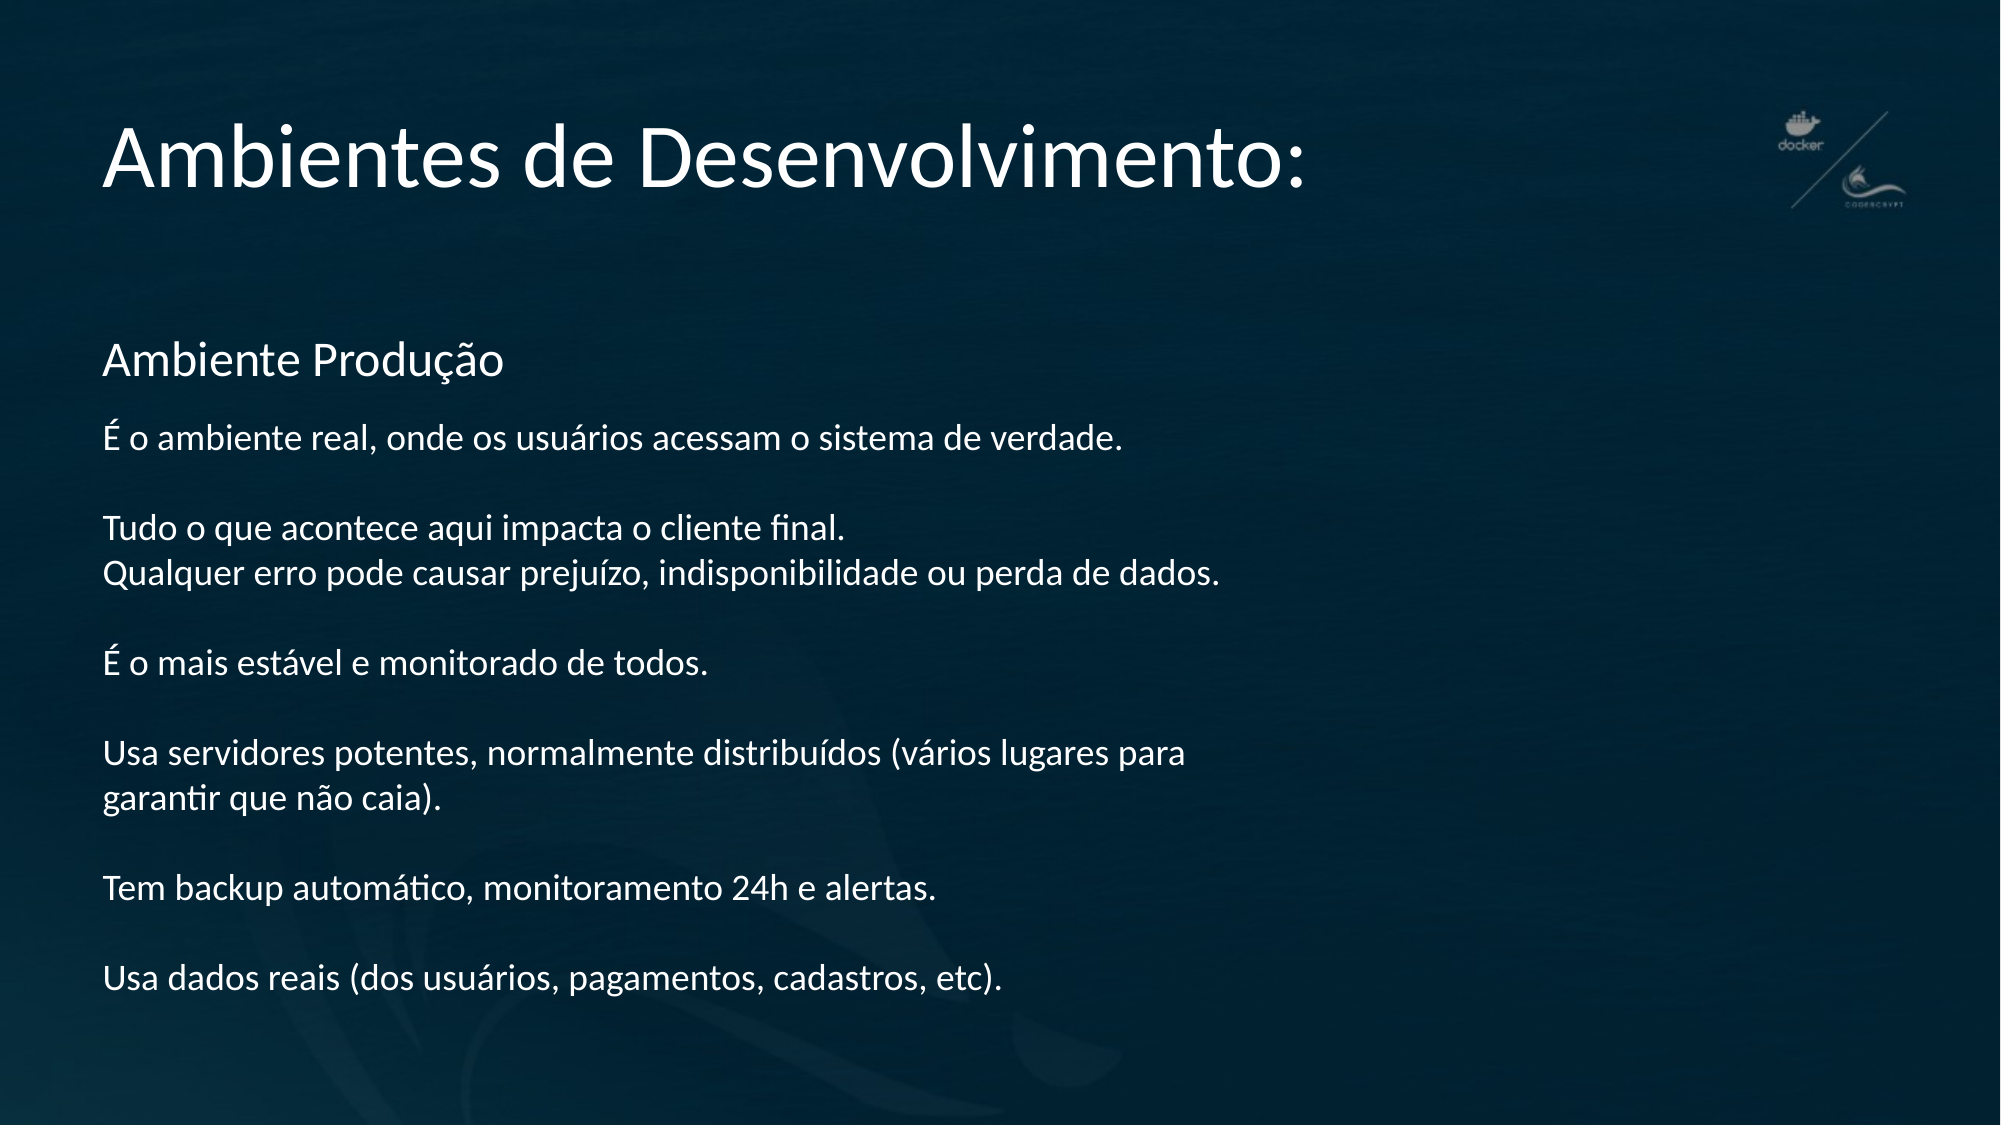

# Ambientes de Desenvolvimento:
Ambiente Produção
É o ambiente real, onde os usuários acessam o sistema de verdade.

Tudo o que acontece aqui impacta o cliente final.
Qualquer erro pode causar prejuízo, indisponibilidade ou perda de dados.

É o mais estável e monitorado de todos.

Usa servidores potentes, normalmente distribuídos (vários lugares para garantir que não caia).

Tem backup automático, monitoramento 24h e alertas.

Usa dados reais (dos usuários, pagamentos, cadastros, etc).